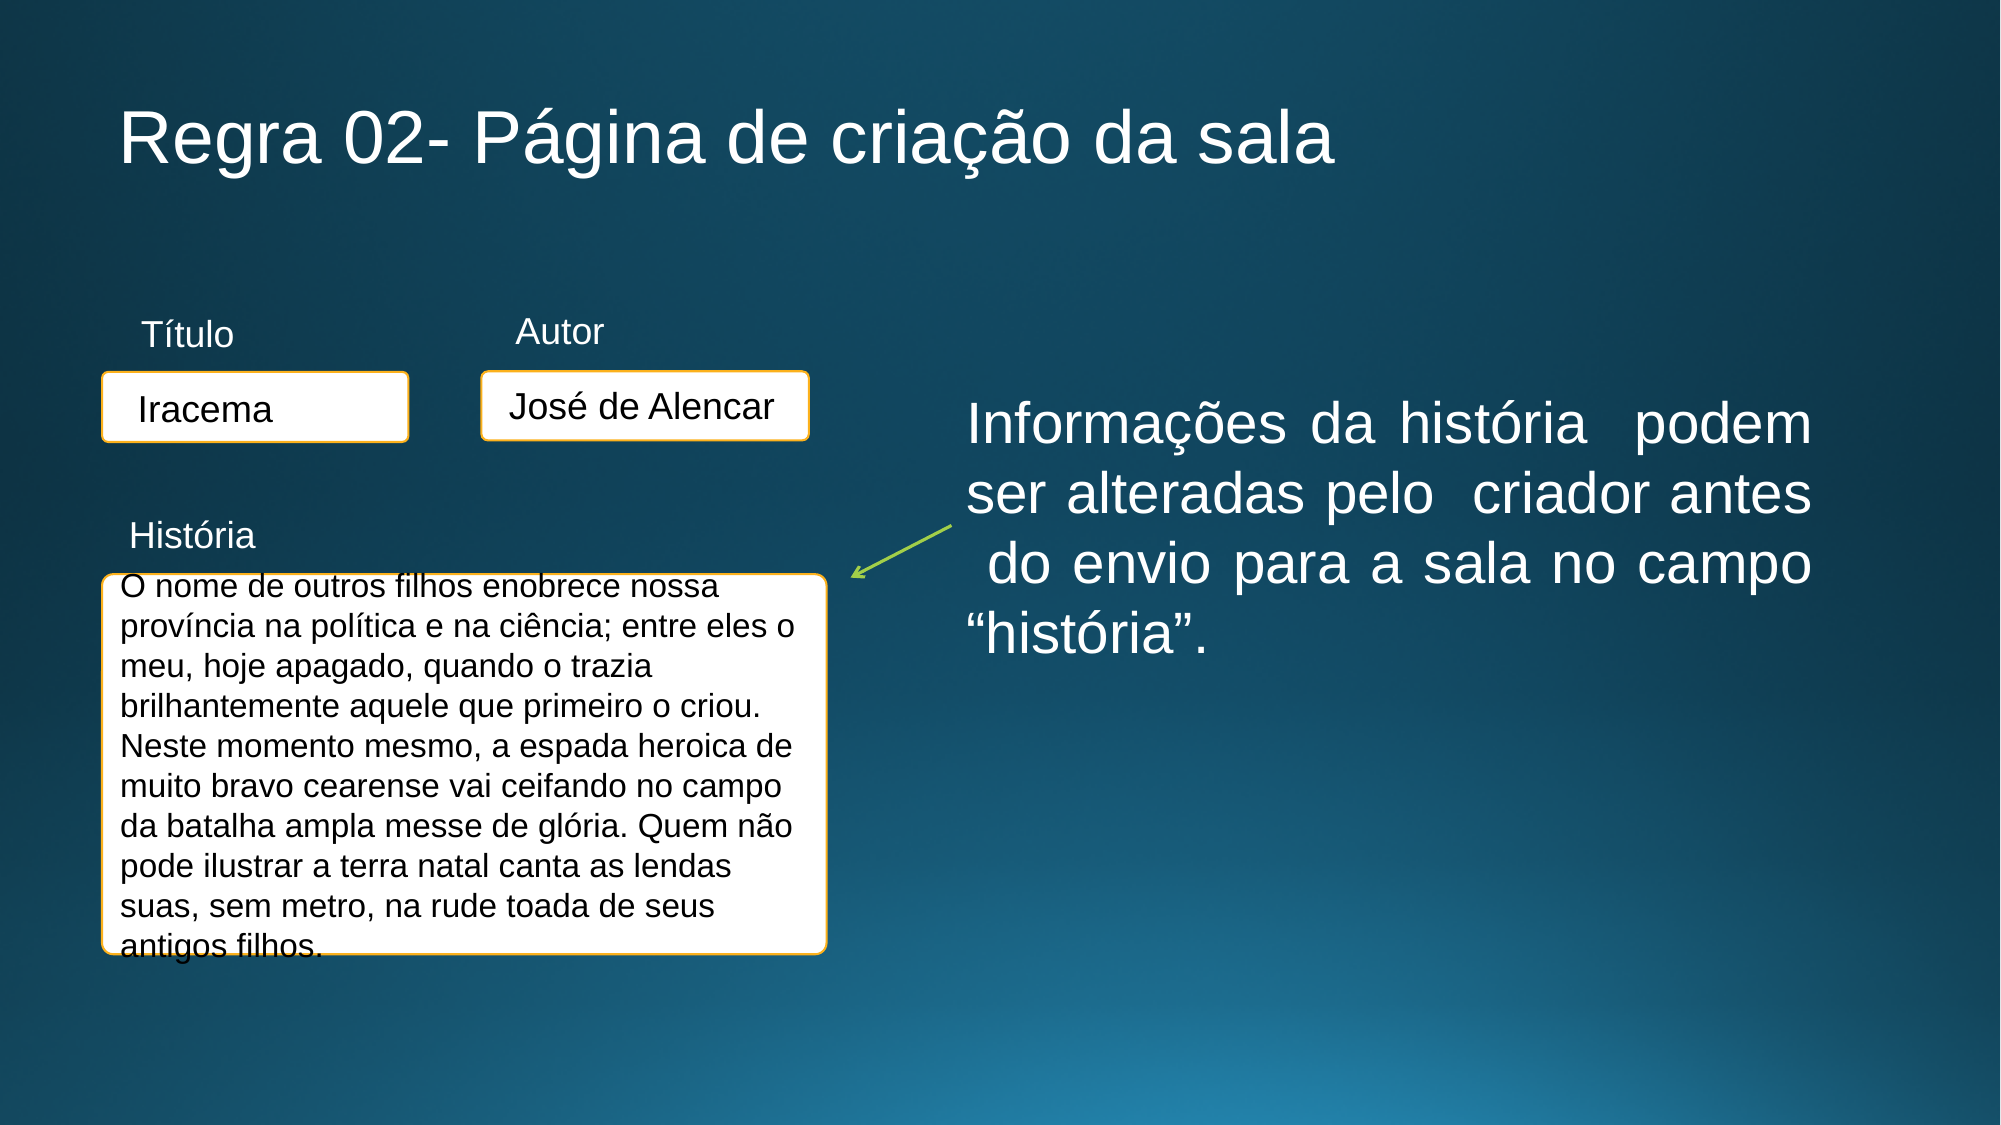

Regra 02- Página de criação da sala
Autor
Título

José de Alencar
Iracema
Informações da história  podem ser alteradas pelo  criador antes  do envio para a sala no campo “história”.
História
O nome de outros filhos enobrece nossa província na política e na ciência; entre eles o meu, hoje apagado, quando o trazia brilhantemente aquele que primeiro o criou. Neste momento mesmo, a espada heroica de muito bravo cearense vai ceifando no campo da batalha ampla messe de glória. Quem não pode ilustrar a terra natal canta as lendas suas, sem metro, na rude toada de seus antigos filhos.